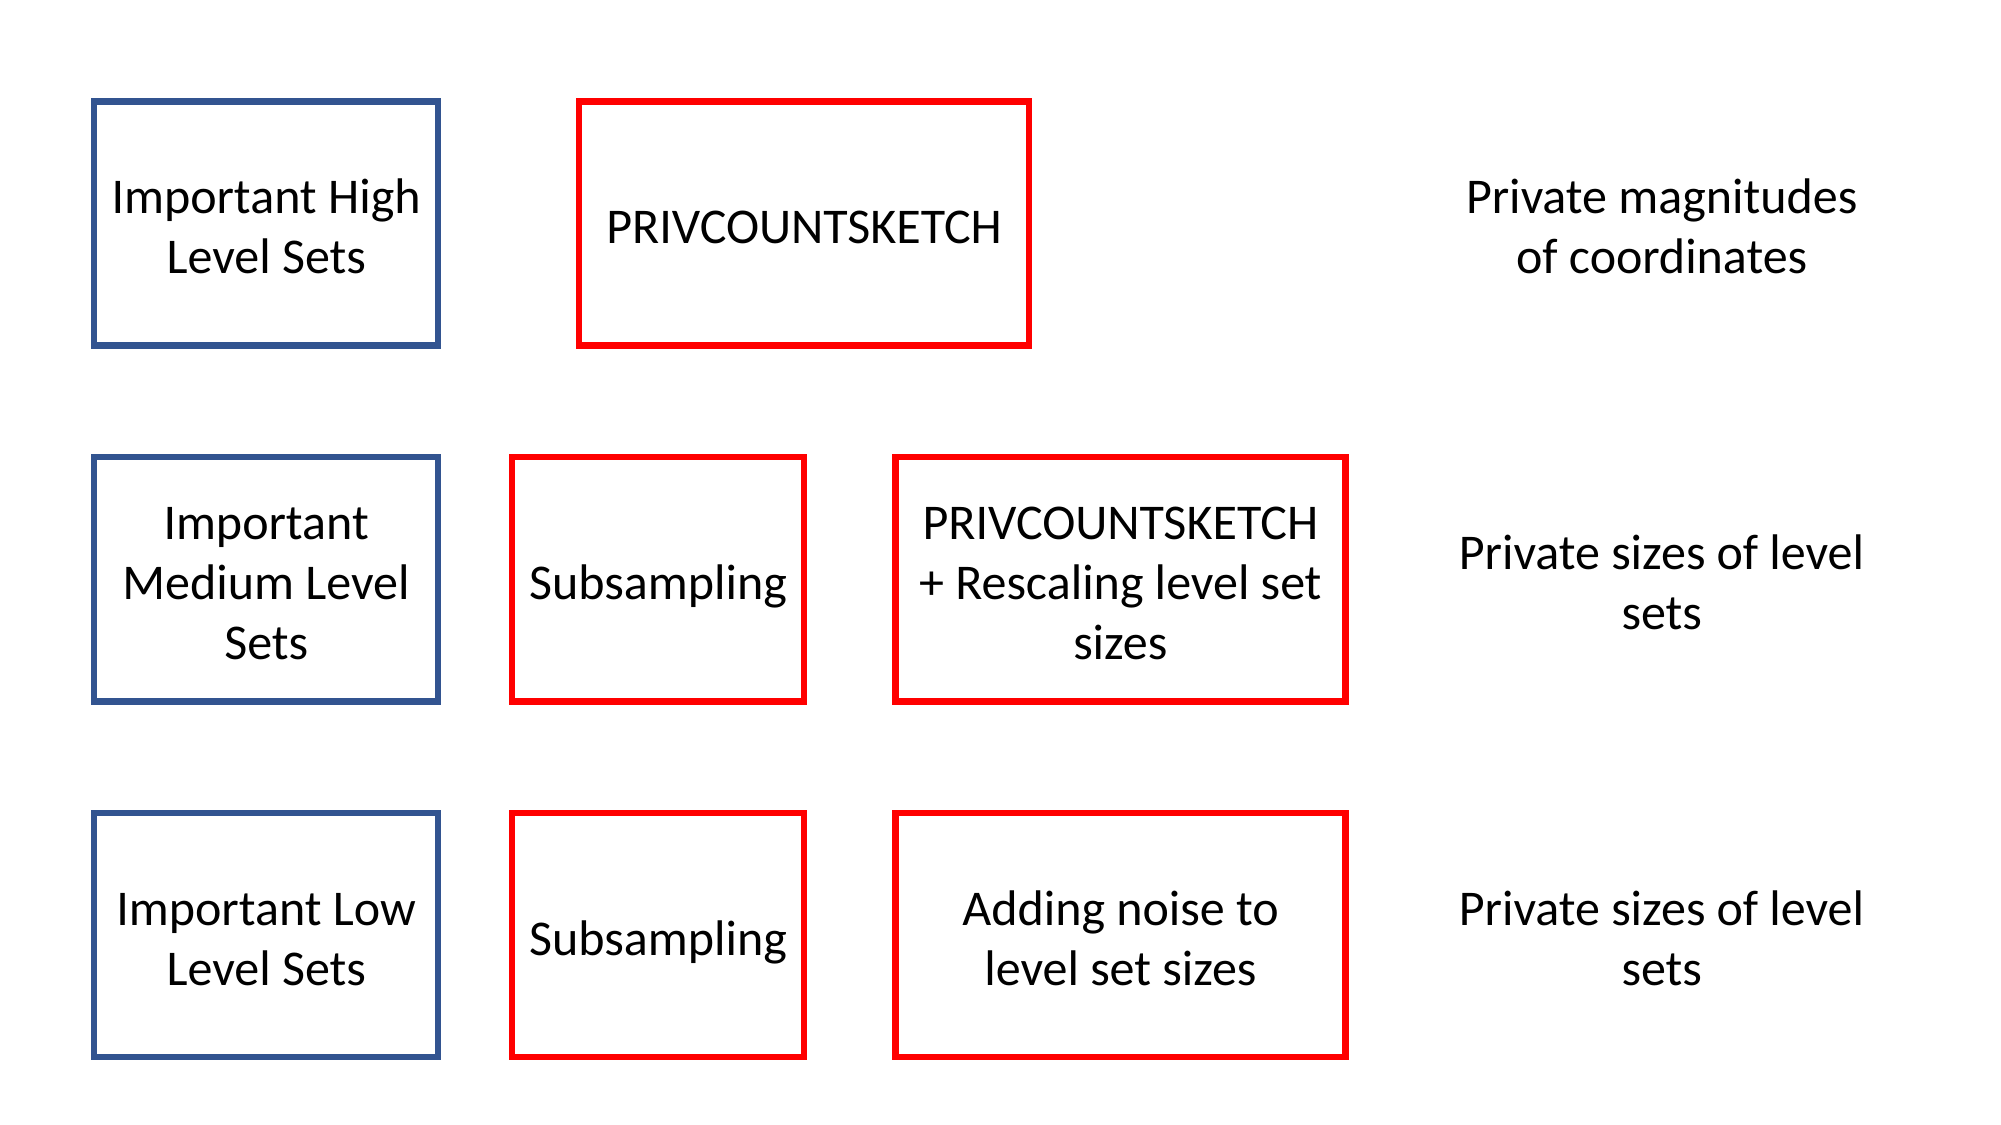

Important High Level Sets
PRIVCOUNTSKETCH
Private magnitudes of coordinates
Important Medium Level Sets
Subsampling
PRIVCOUNTSKETCH + Rescaling level set sizes
Private sizes of level sets
Important Low Level Sets
Subsampling
Adding noise to level set sizes
Private sizes of level sets